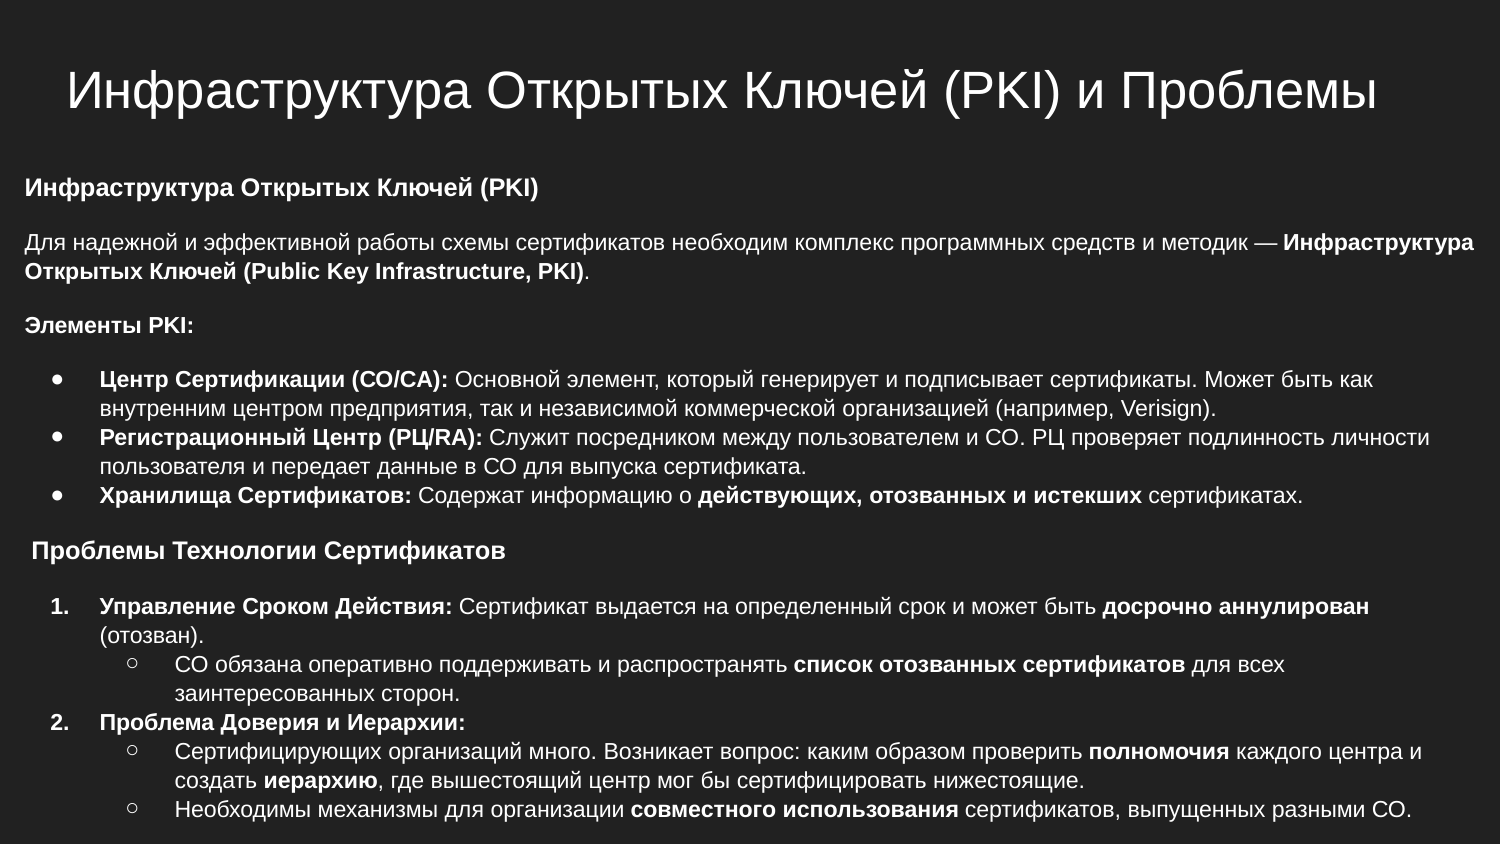

# Инфраструктура Открытых Ключей (PKI) и Проблемы
Инфраструктура Открытых Ключей (PKI)
Для надежной и эффективной работы схемы сертификатов необходим комплекс программных средств и методик — Инфраструктура Открытых Ключей (Public Key Infrastructure, PKI).
Элементы PKI:
Центр Сертификации (СО/CA): Основной элемент, который генерирует и подписывает сертификаты. Может быть как внутренним центром предприятия, так и независимой коммерческой организацией (например, Verisign).
Регистрационный Центр (РЦ/RA): Служит посредником между пользователем и СО. РЦ проверяет подлинность личности пользователя и передает данные в СО для выпуска сертификата.
Хранилища Сертификатов: Содержат информацию о действующих, отозванных и истекших сертификатах.
 Проблемы Технологии Сертификатов
Управление Сроком Действия: Сертификат выдается на определенный срок и может быть досрочно аннулирован (отозван).
СО обязана оперативно поддерживать и распространять список отозванных сертификатов для всех заинтересованных сторон.
Проблема Доверия и Иерархии:
Сертифицирующих организаций много. Возникает вопрос: каким образом проверить полномочия каждого центра и создать иерархию, где вышестоящий центр мог бы сертифицировать нижестоящие.
Необходимы механизмы для организации совместного использования сертификатов, выпущенных разными СО.